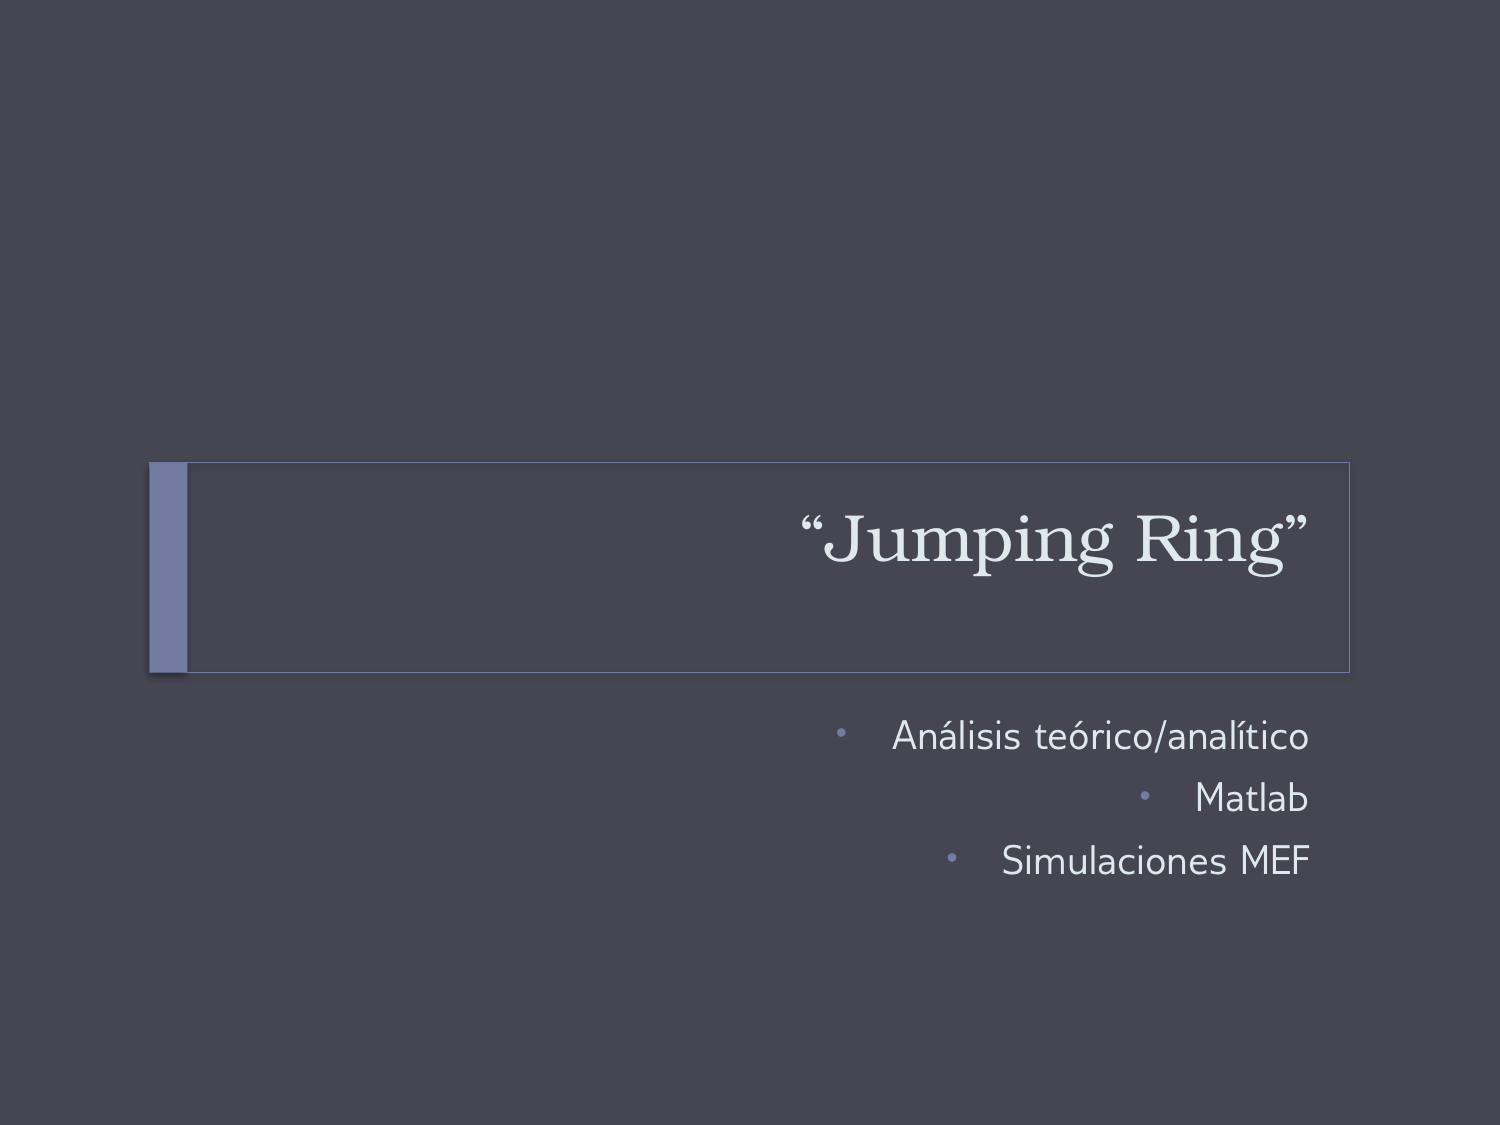

# “Jumping Ring”
Análisis teórico/analítico
Matlab
Simulaciones MEF